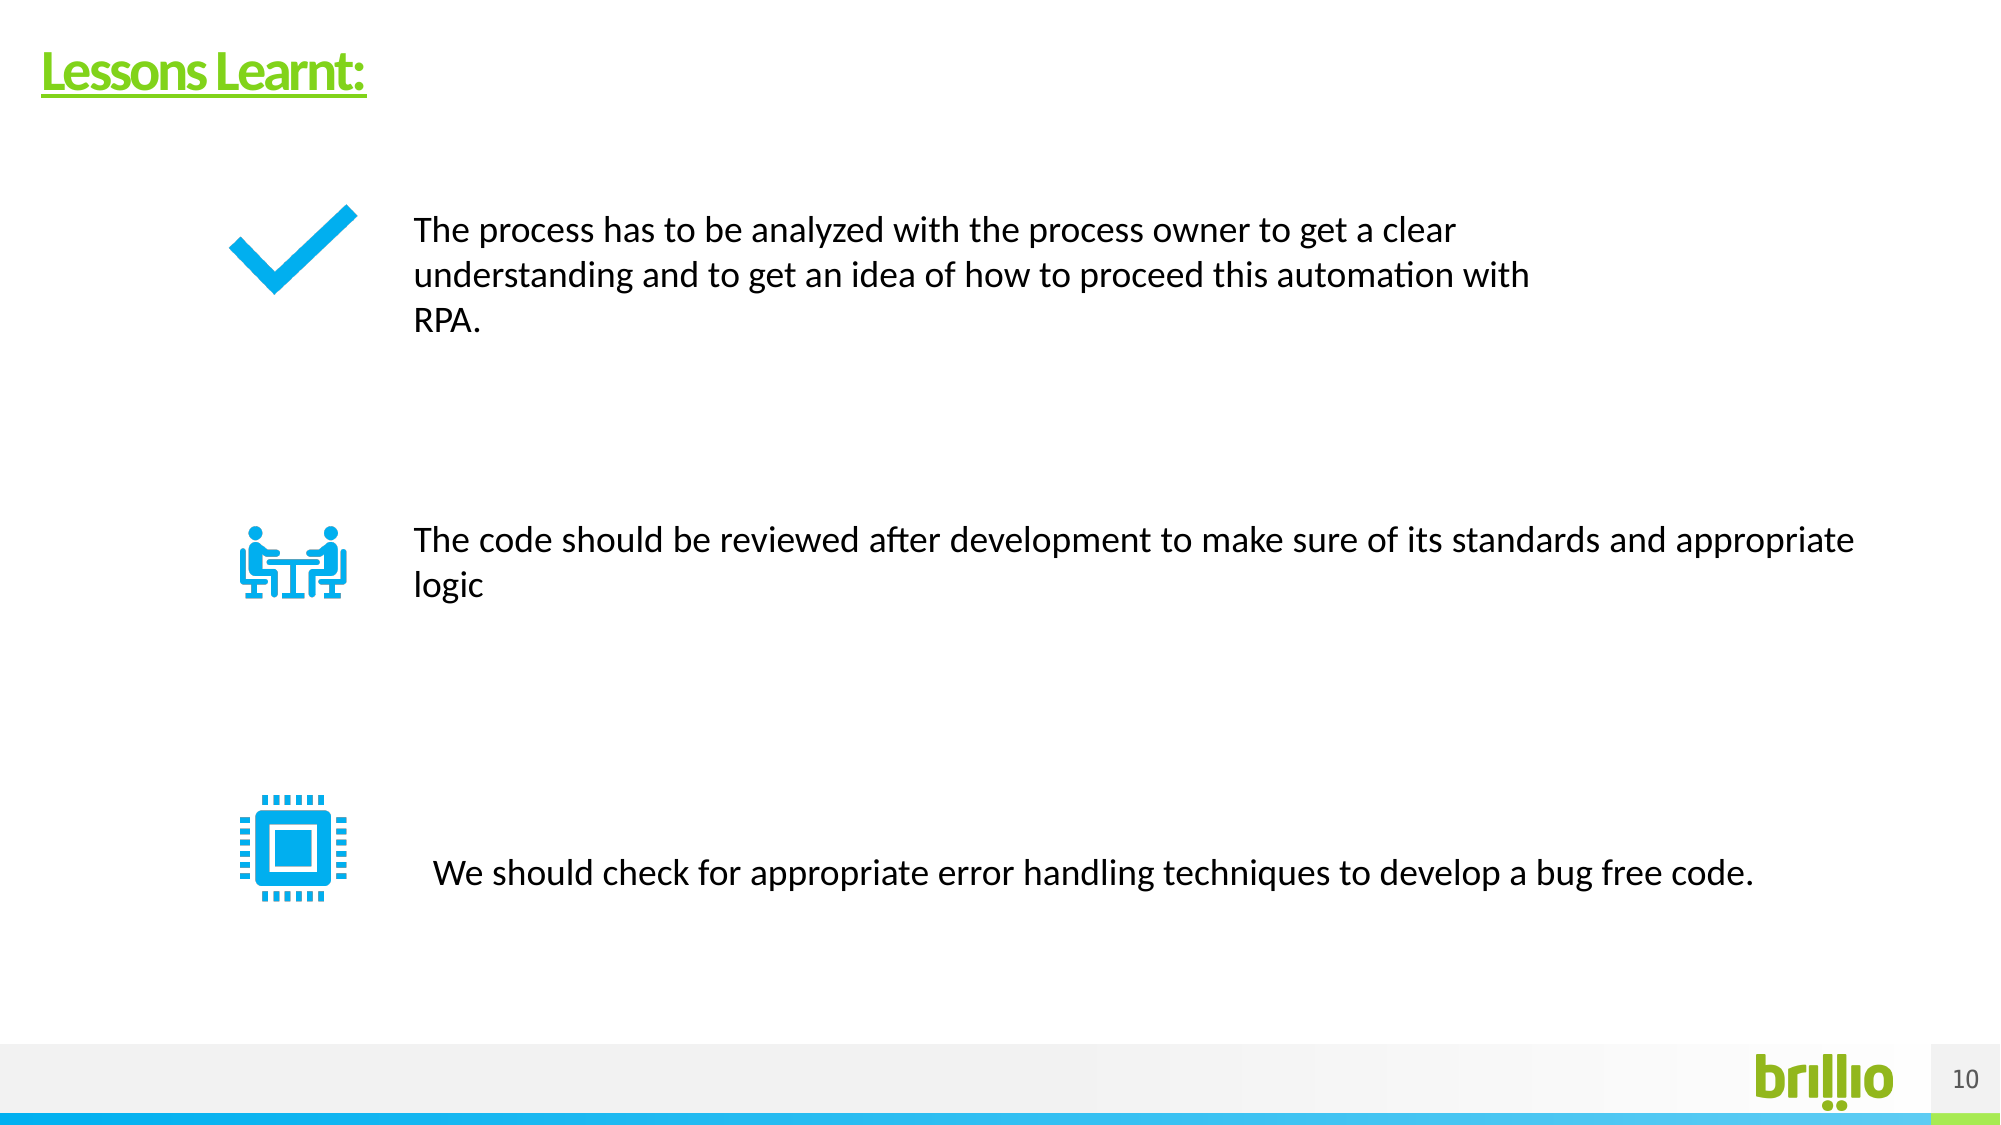

# Lessons Learnt:

The process has to be analyzed with the process owner to get a clear understanding and to get an idea of how to proceed this automation with RPA.

The code should be reviewed after development to make sure of its standards and appropriate logic

We should check for appropriate error handling techniques to develop a bug free code.

10